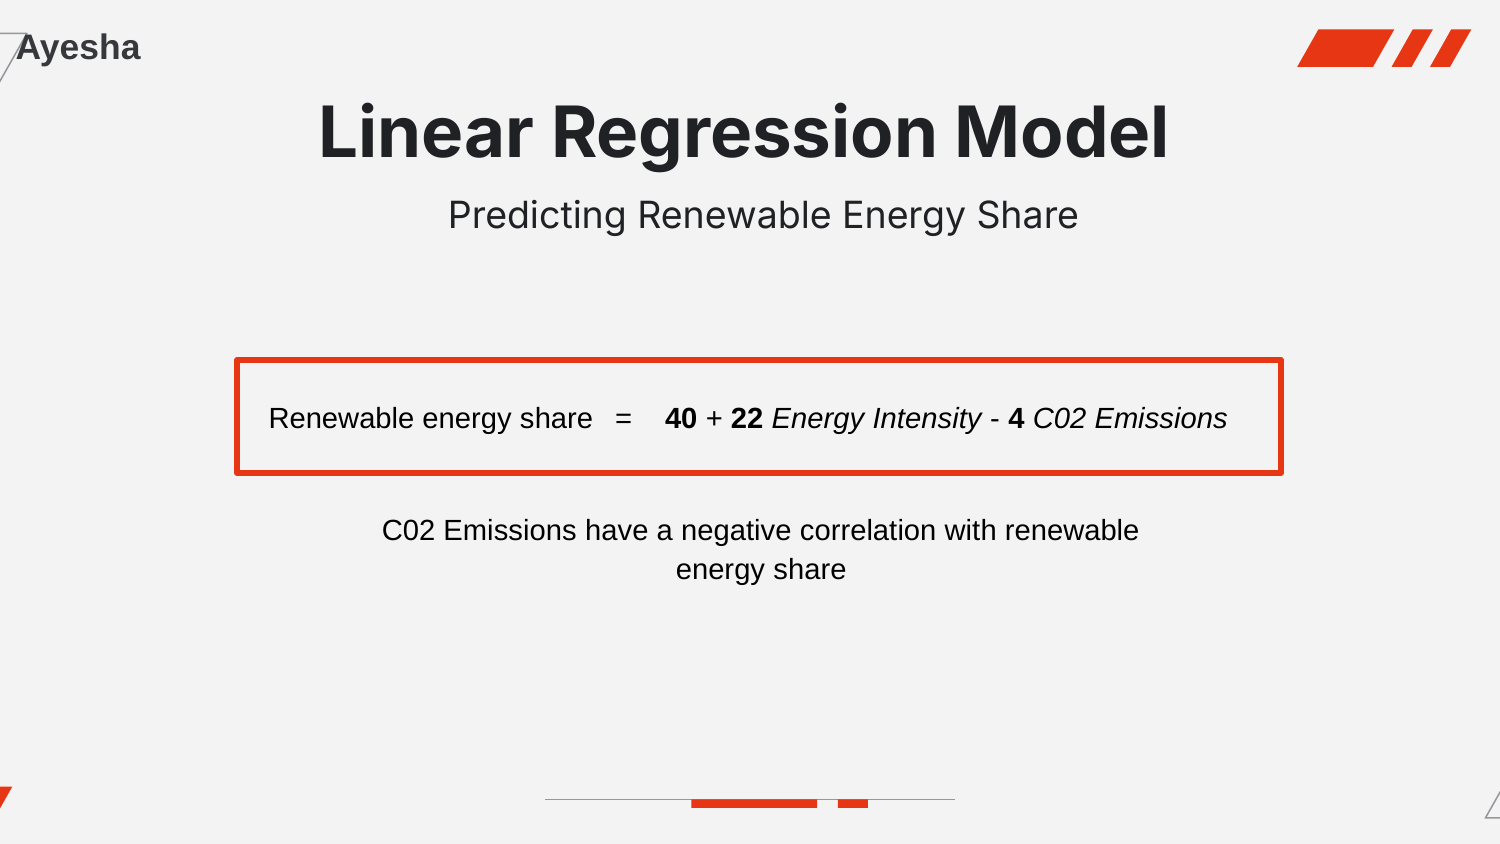

Ayesha

# Linear Regression Model
Predicting Renewable Energy Share

=
Renewable energy share
40 + 22 Energy Intensity - 4 C02 Emissions
C02 Emissions have a negative correlation with renewable energy share